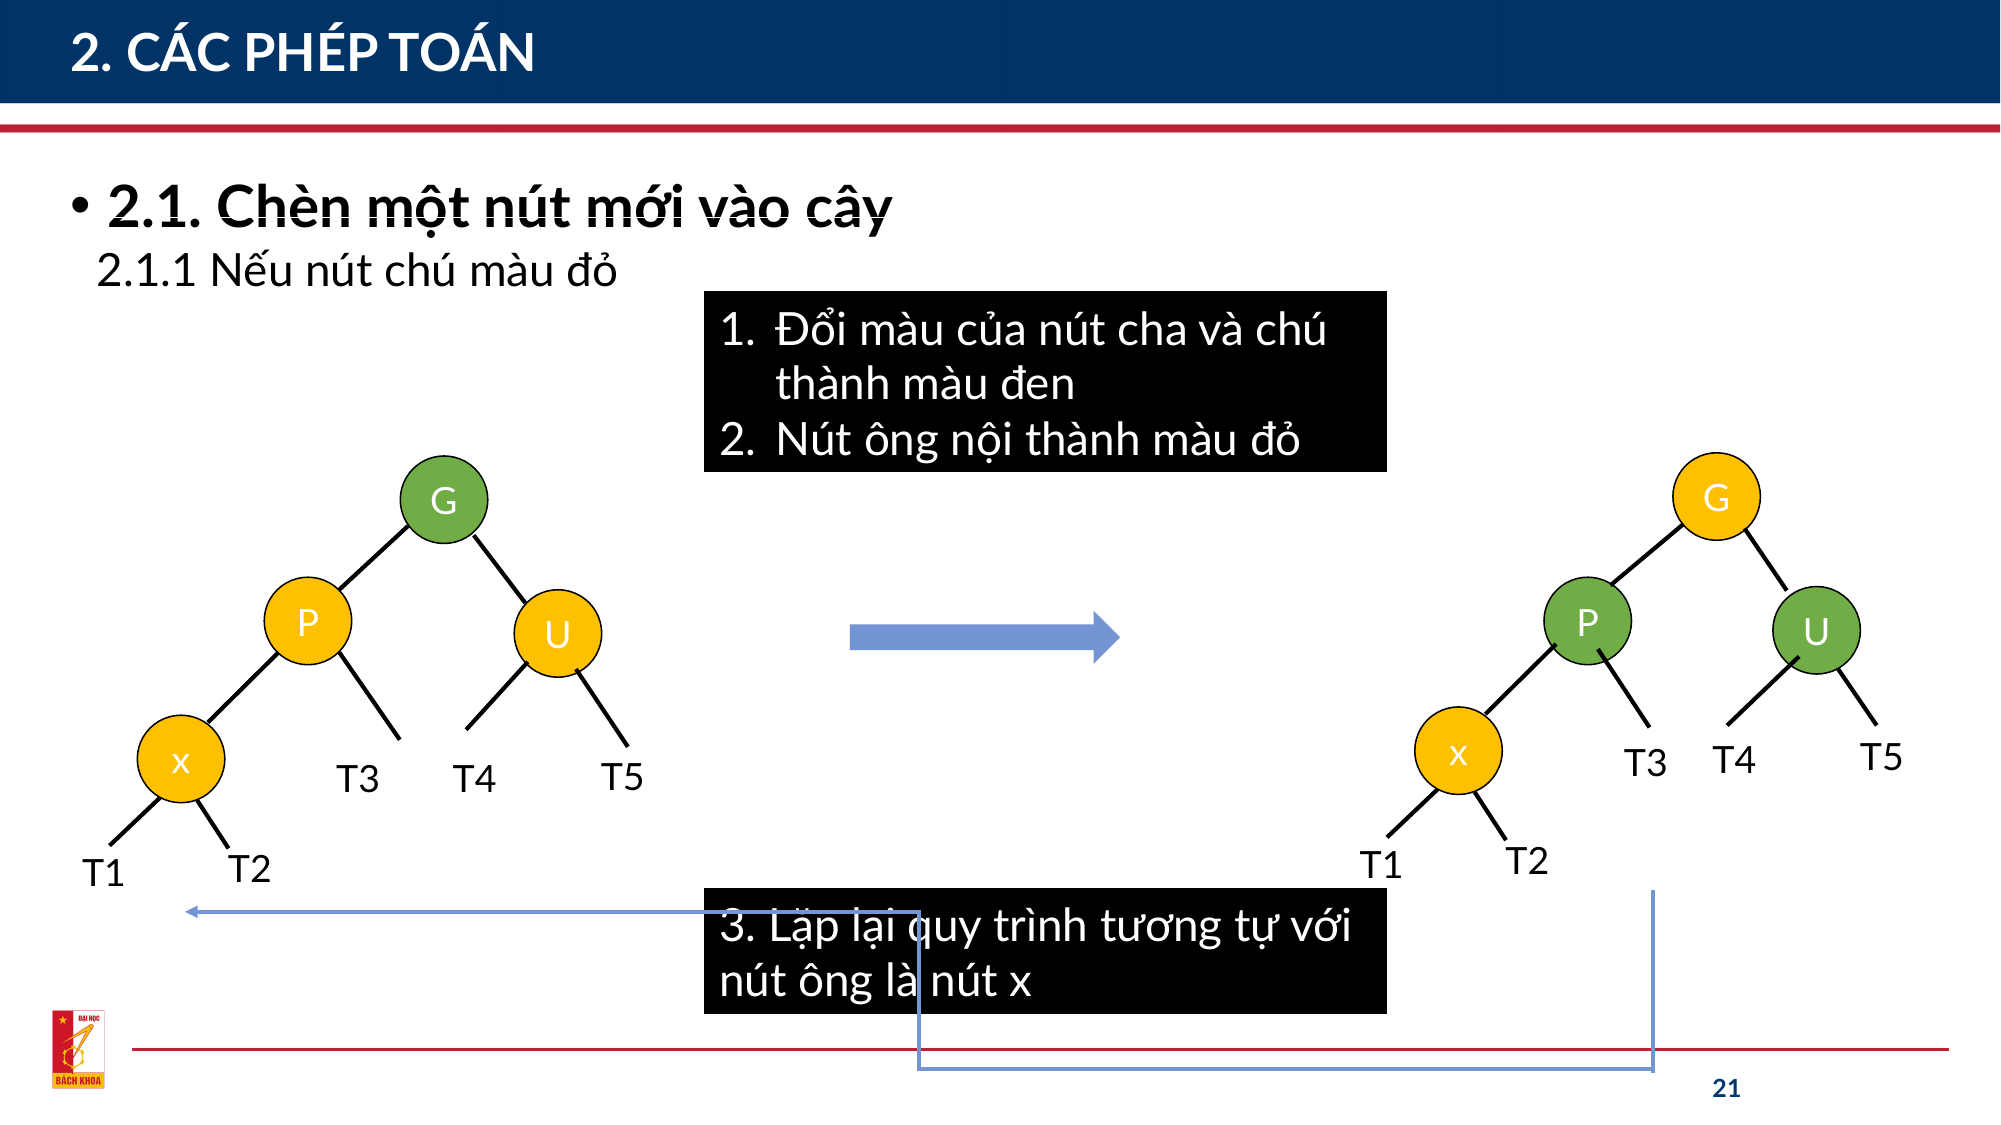

# 2. CÁC PHÉP TOÁN
2.1. Chèn một nút mới vào cây
2.1.1 Nếu nút chú màu đỏ
Đổi màu của nút cha và chú thành màu đen
Nút ông nội thành màu đỏ
G
G

P
P
U
U

x
x
T5
T4
T3
T5
T3
T4

T2
T1
T2
T1
3. Lặp lại quy trình tương tự với nút ông là nút x
21